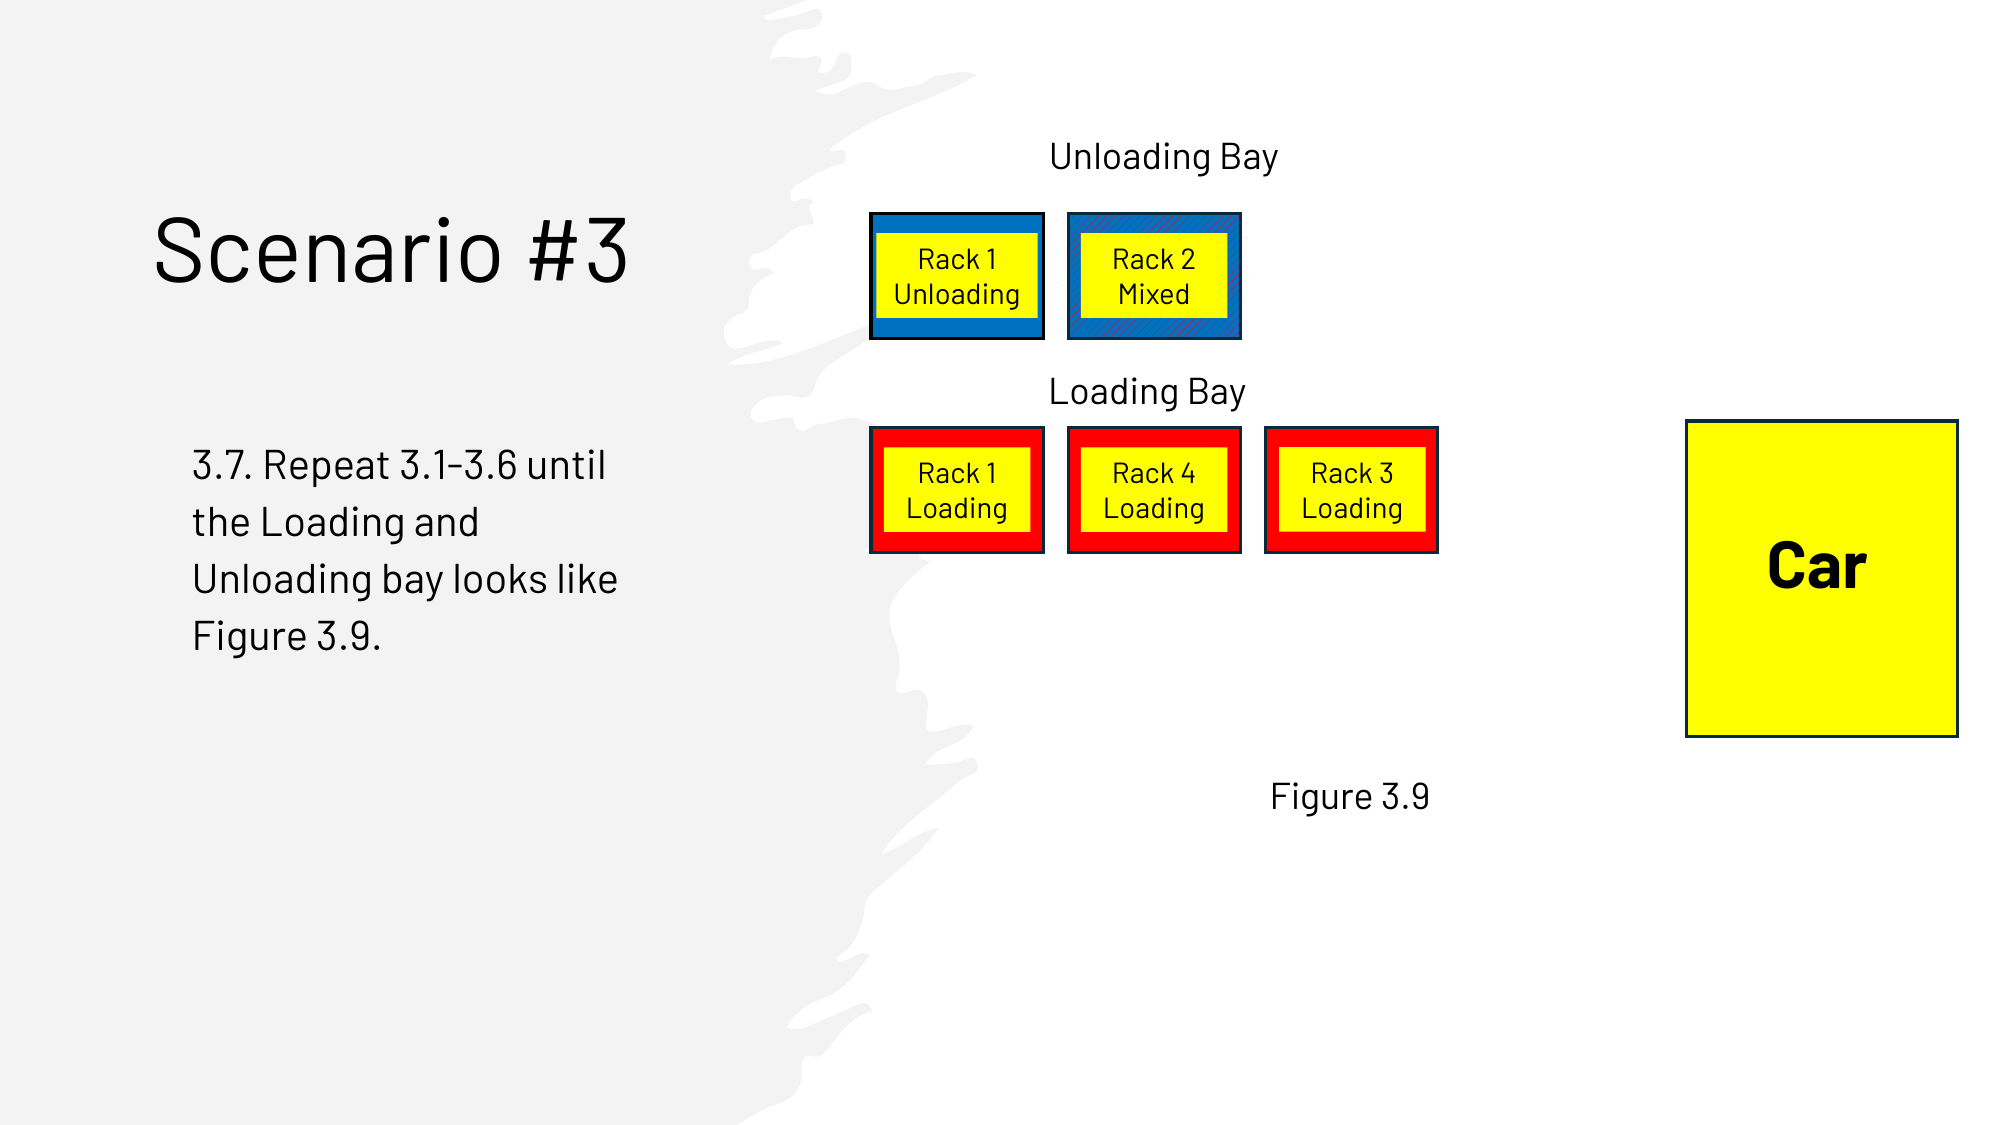

# Scenario #3
Unloading Bay

Rack 1
Unloading
Rack 2
Mixed
Loading Bay

Rack 3
Loading
Rack 1
Loading
Rack 4
Loading

Car
Figure 3.9
3.7. Repeat 3.1-3.6 until the Loading and Unloading bay looks like Figure 3.9.